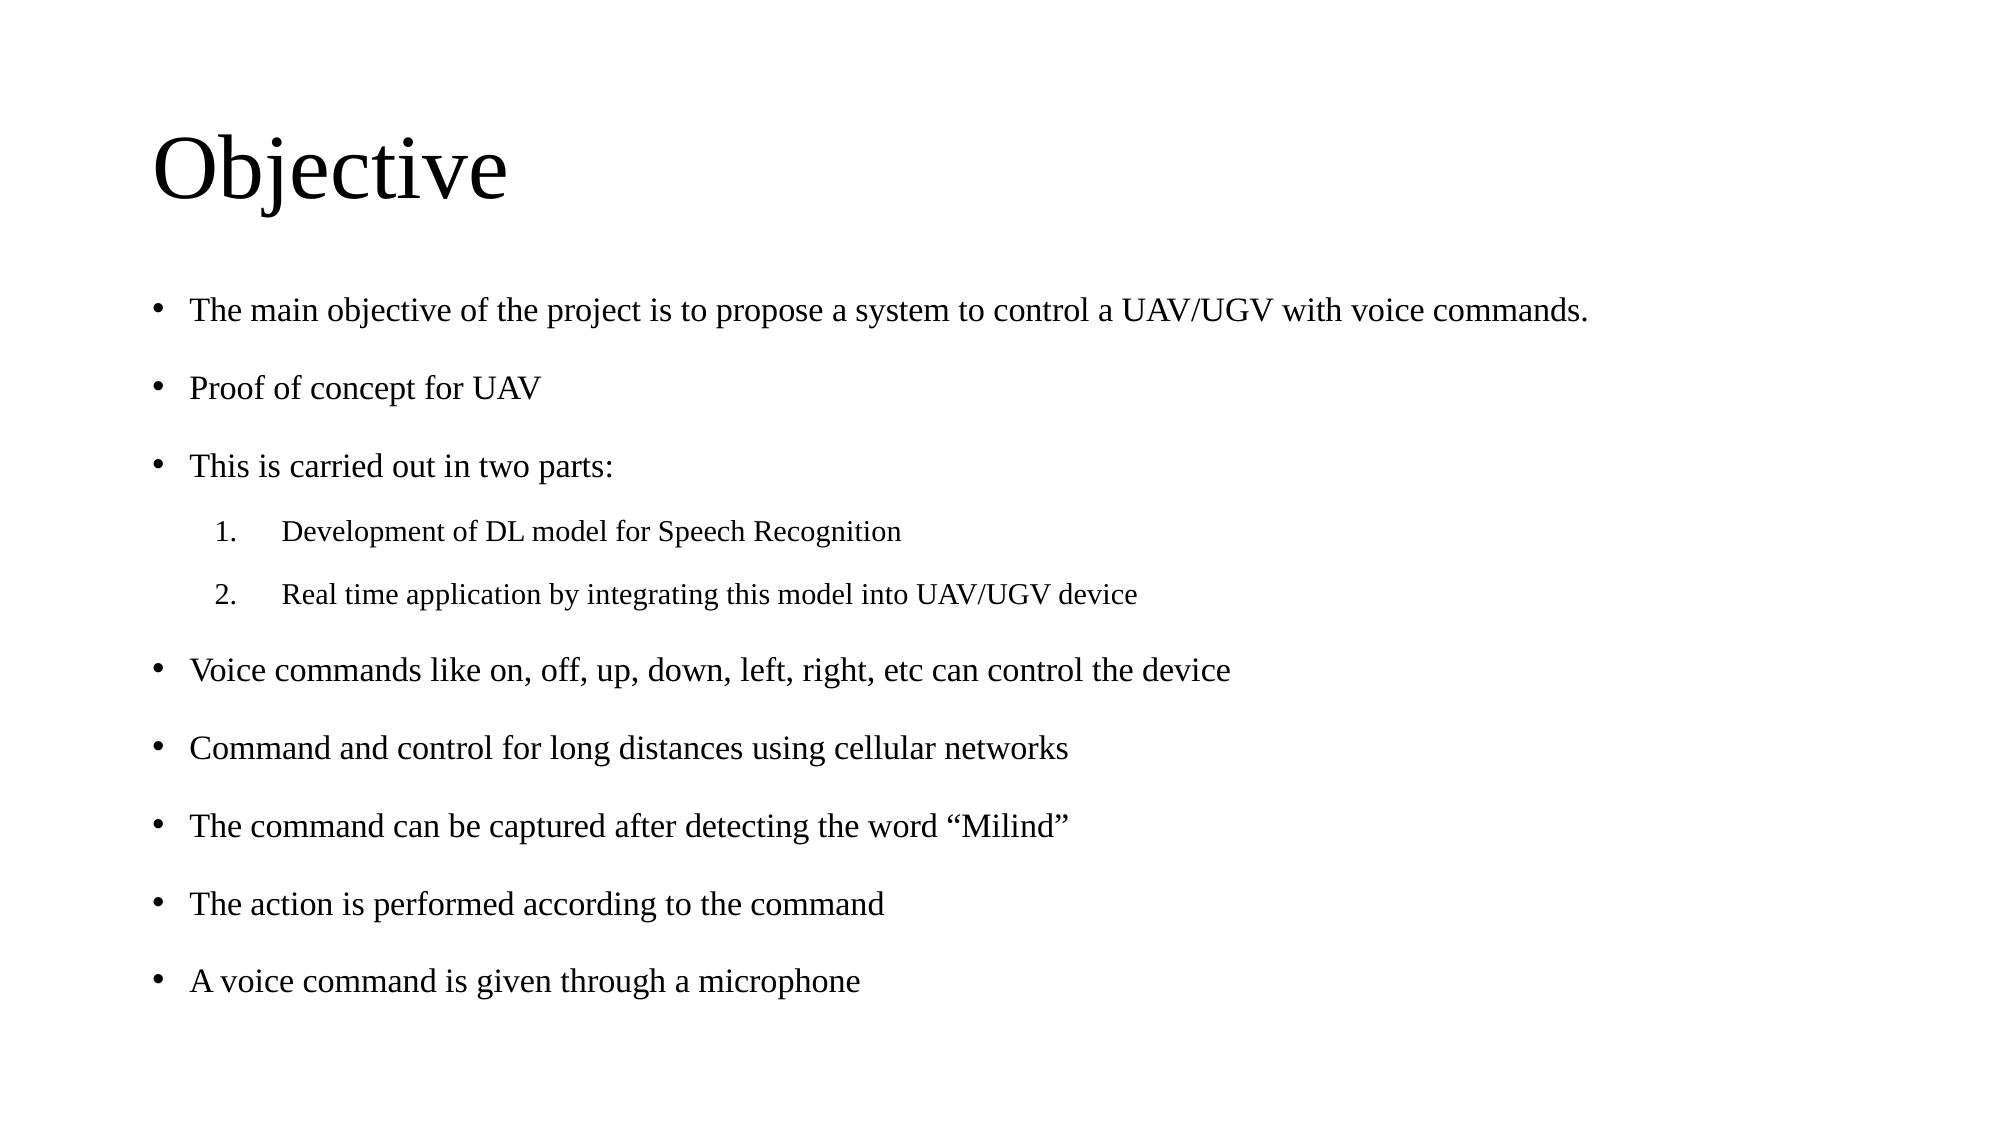

# Objective
The main objective of the project is to propose a system to control a UAV/UGV with voice commands.
Proof of concept for UAV
This is carried out in two parts:
Development of DL model for Speech Recognition
Real time application by integrating this model into UAV/UGV device
Voice commands like on, off, up, down, left, right, etc can control the device
Command and control for long distances using cellular networks
The command can be captured after detecting the word “Milind”
The action is performed according to the command
A voice command is given through a microphone